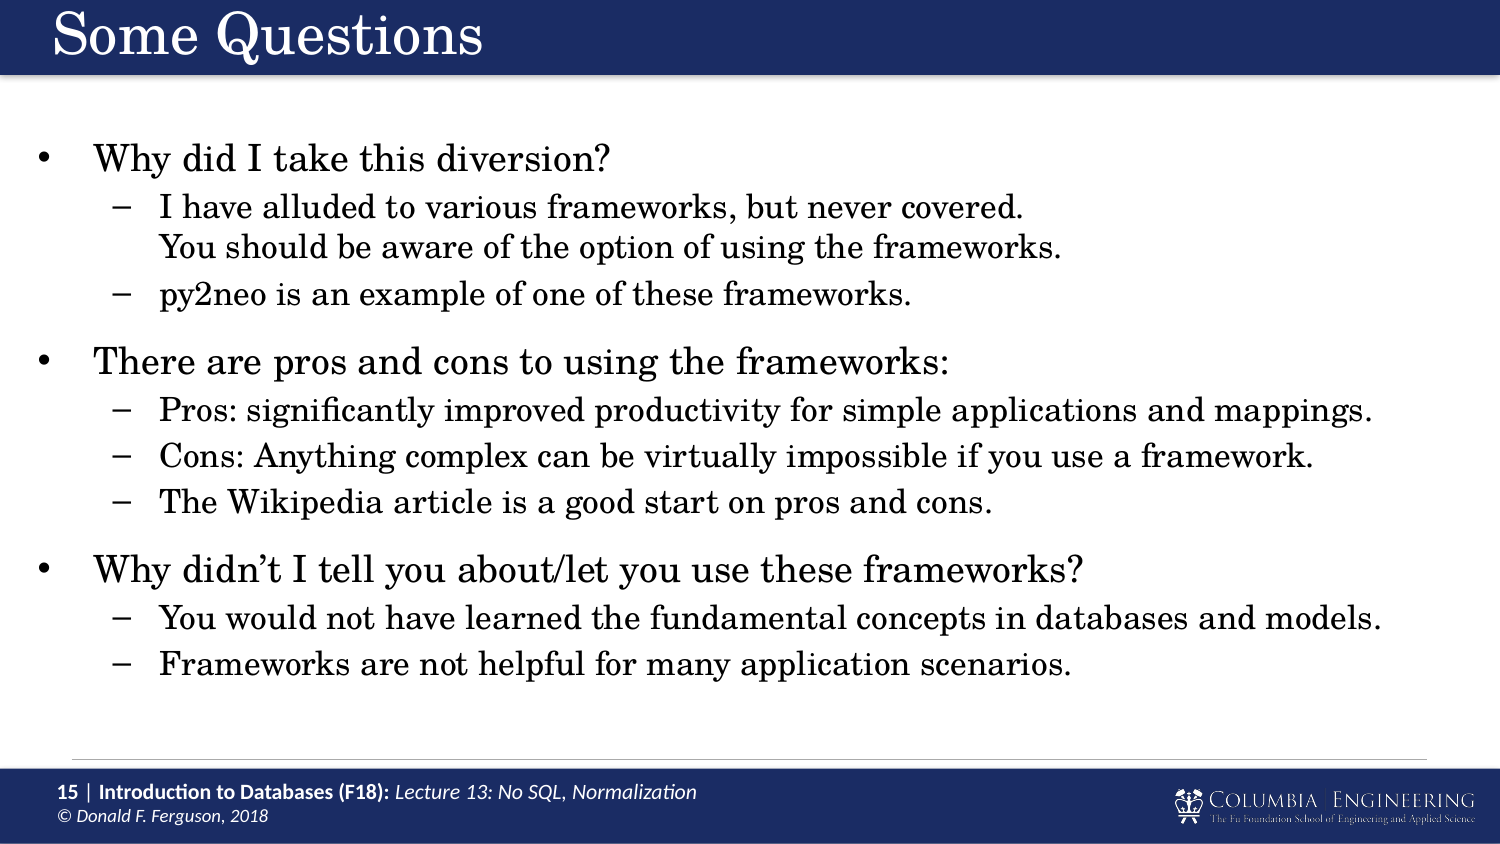

# Some Questions
Why did I take this diversion?
I have alluded to various frameworks, but never covered.
You should be aware of the option of using the frameworks.
py2neo is an example of one of these frameworks.
There are pros and cons to using the frameworks:
Pros: significantly improved productivity for simple applications and mappings.
Cons: Anything complex can be virtually impossible if you use a framework.
The Wikipedia article is a good start on pros and cons.
Why didn’t I tell you about/let you use these frameworks?
You would not have learned the fundamental concepts in databases and models.
Frameworks are not helpful for many application scenarios.